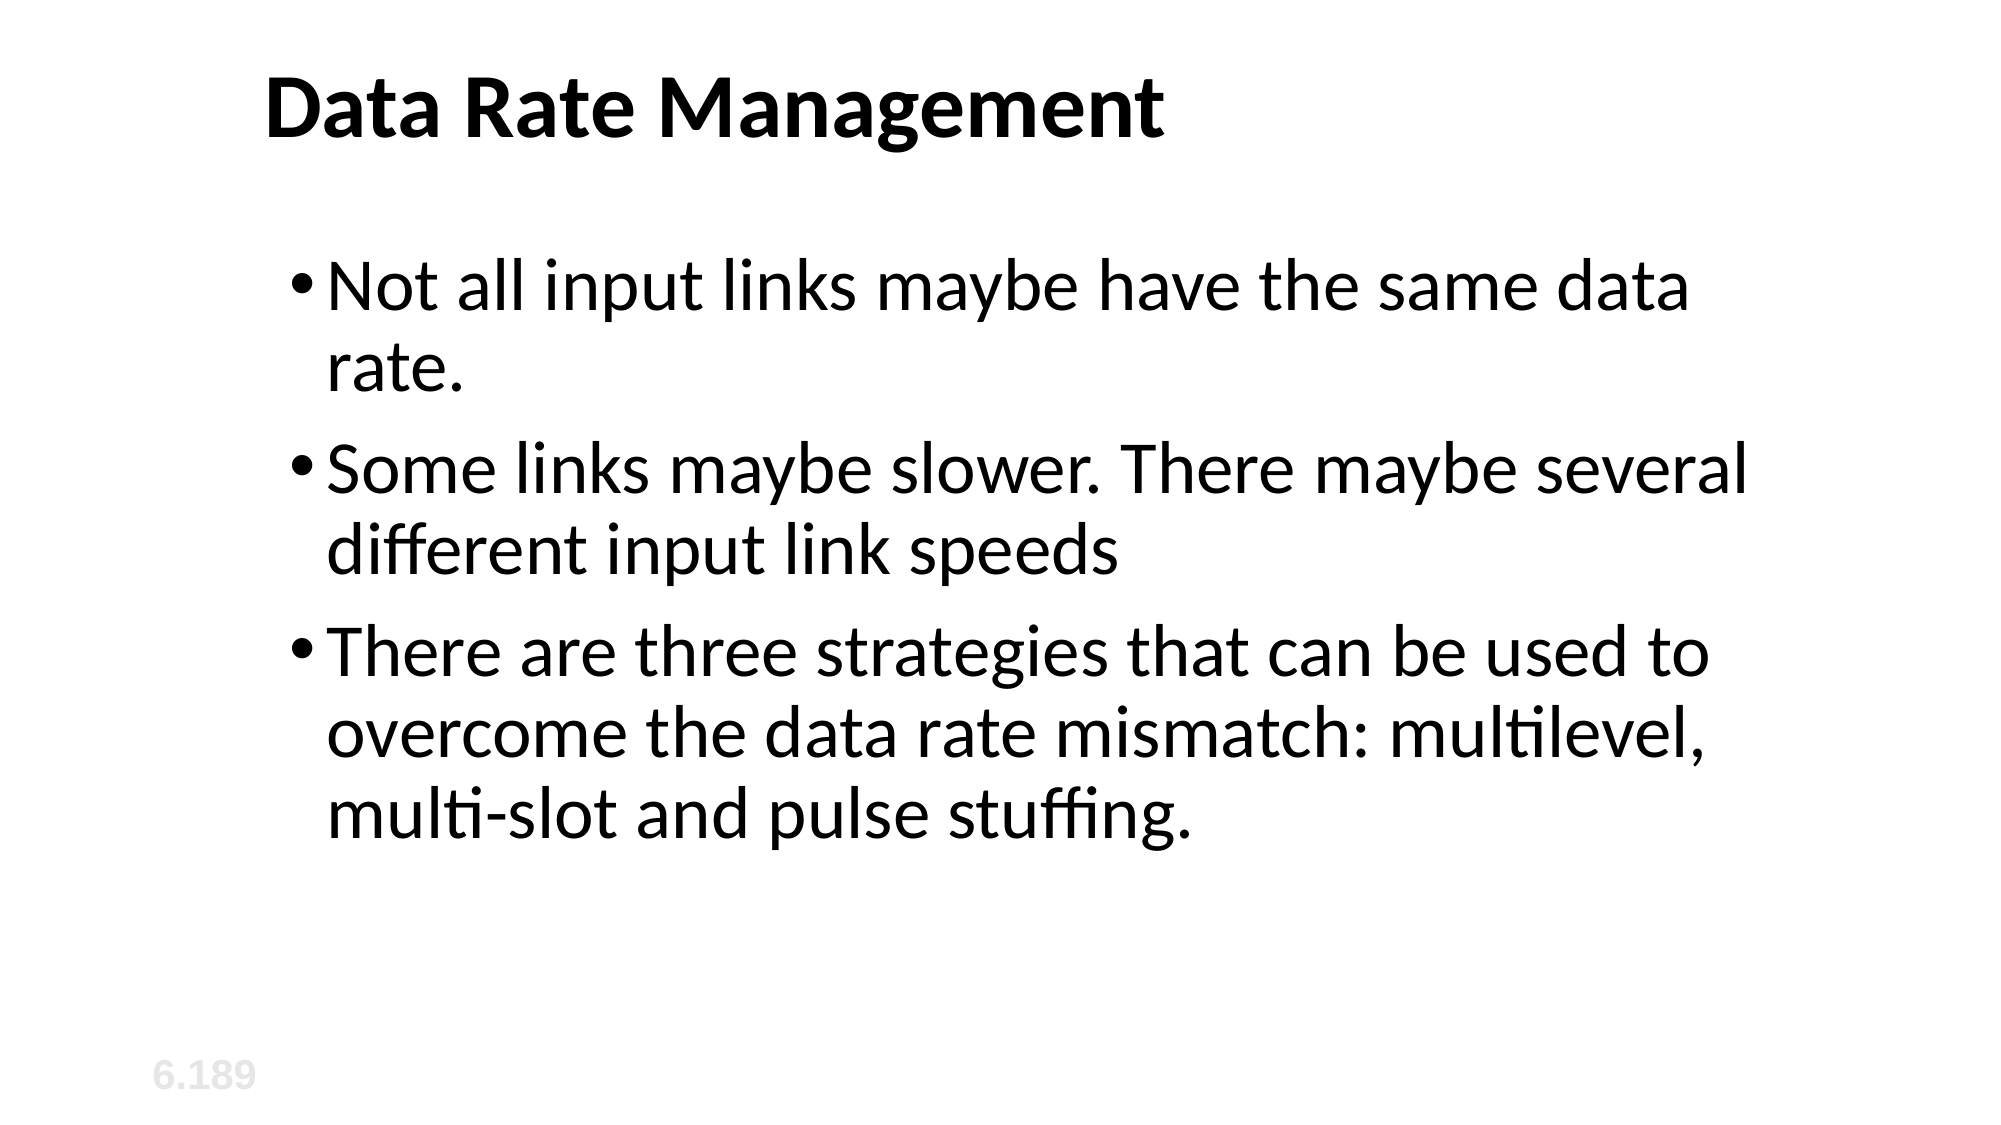

# Data Rate Management
Not all input links maybe have the same data rate.
Some links maybe slower. There maybe several different input link speeds
There are three strategies that can be used to overcome the data rate mismatch: multilevel, multi-slot and pulse stuffing.
6.189